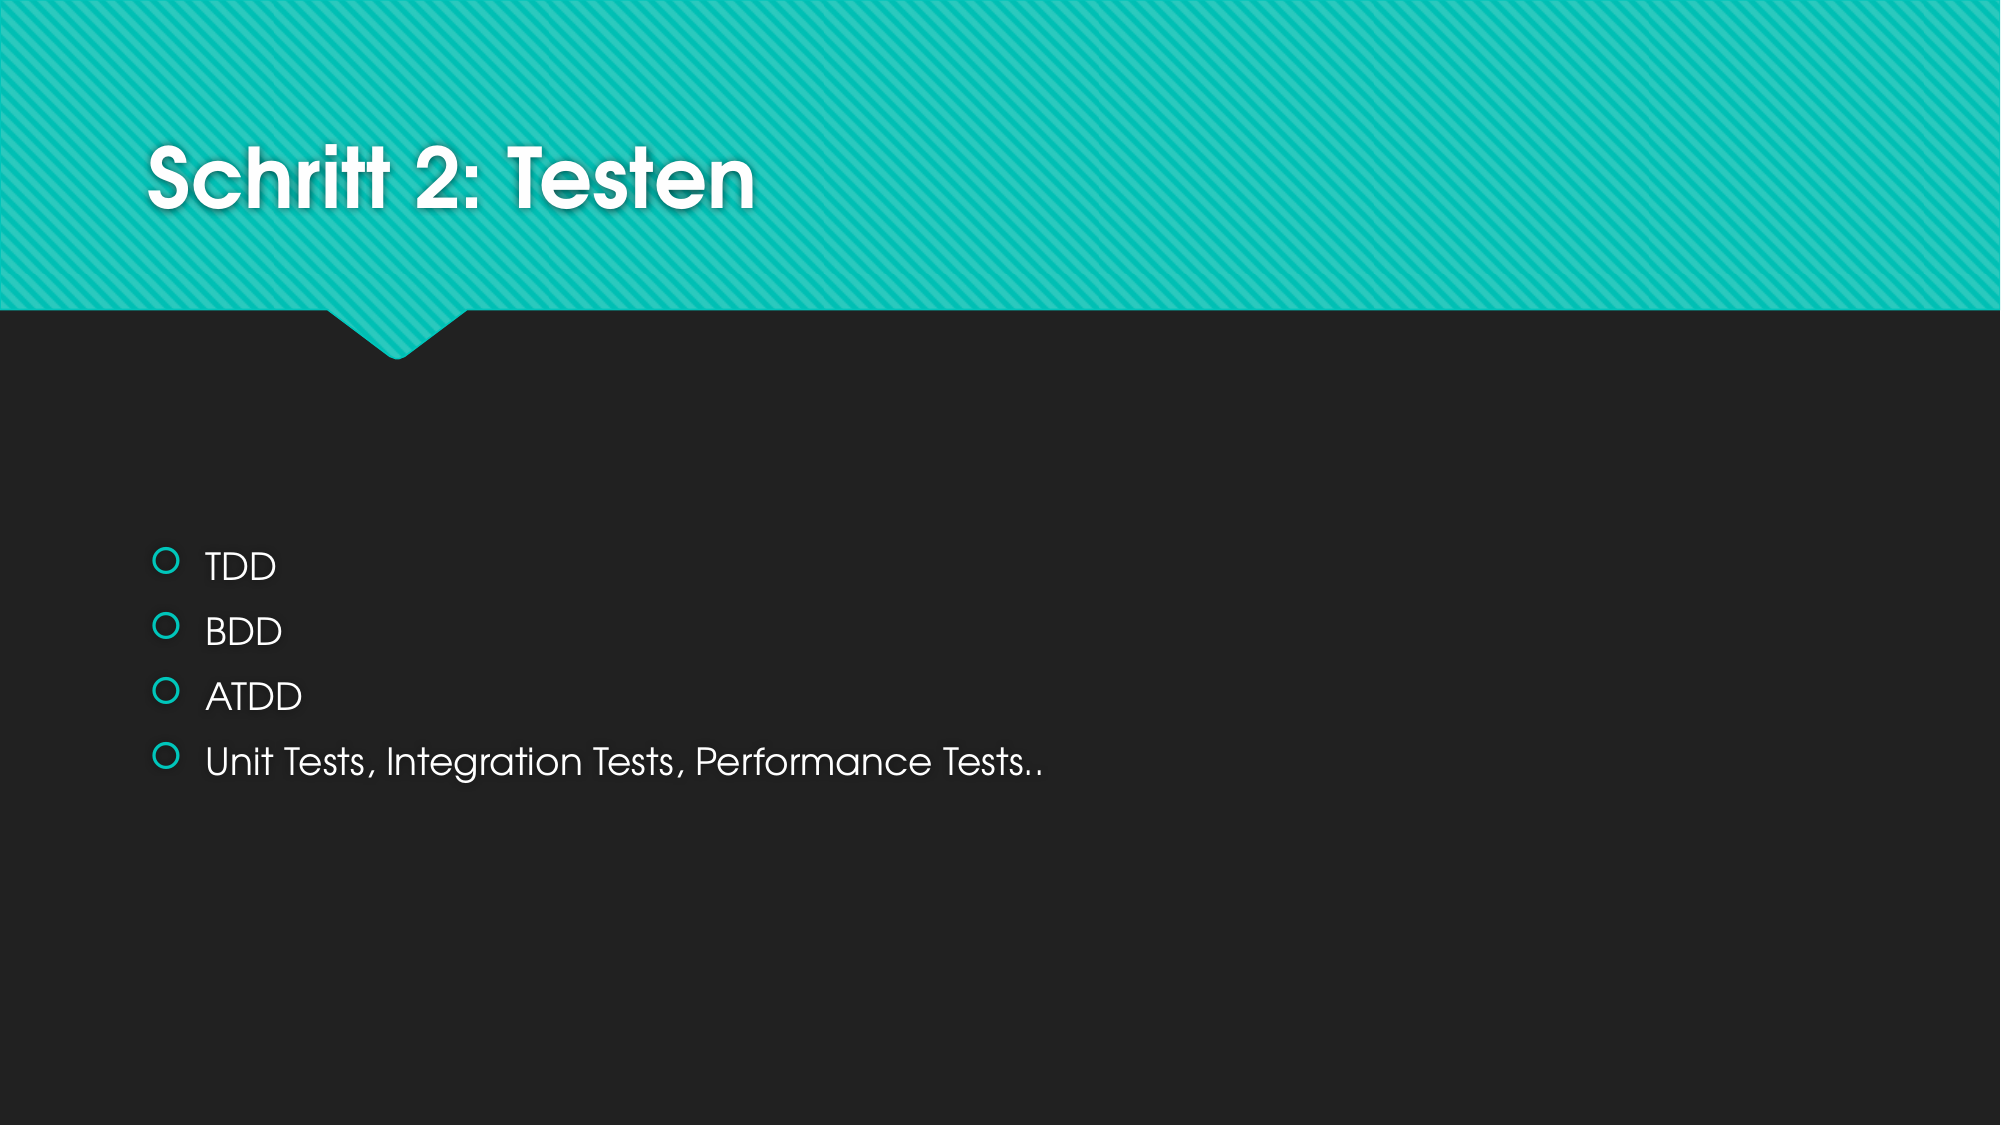

# Schritt 2: Testen
TDD
BDD
ATDD
Unit Tests, Integration Tests, Performance Tests..